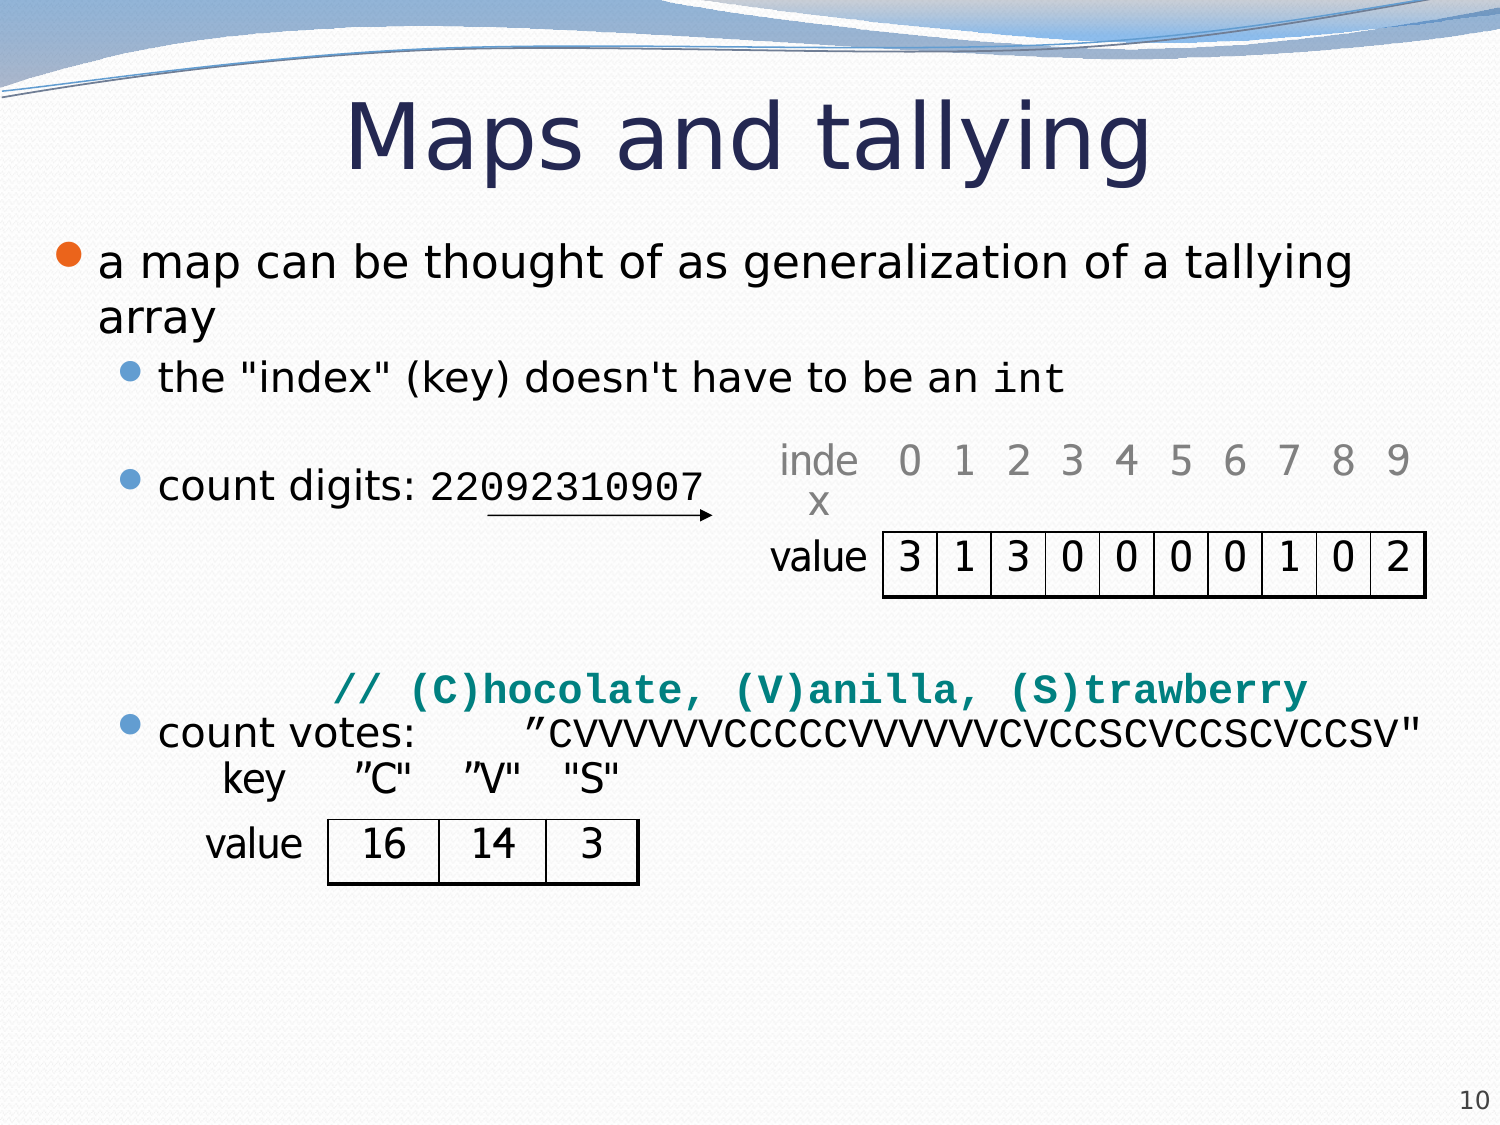

# Maps and tallying
a map can be thought of as generalization of a tallying array
the "index" (key) doesn't have to be an int

count digits: 22092310907

		 // (C)hocolate, (V)anilla, (S)trawberry
count votes:	”CVVVVVVCCCCCVVVVVVCVCCSCVCCSCVCCSV"
| index | 0 | 1 | 2 | 3 | 4 | 5 | 6 | 7 | 8 | 9 |
| --- | --- | --- | --- | --- | --- | --- | --- | --- | --- | --- |
| value | 3 | 1 | 3 | 0 | 0 | 0 | 0 | 1 | 0 | 2 |

| key | ”C" | ”V" | "S" |
| --- | --- | --- | --- |
| value | 16 | 14 | 3 |